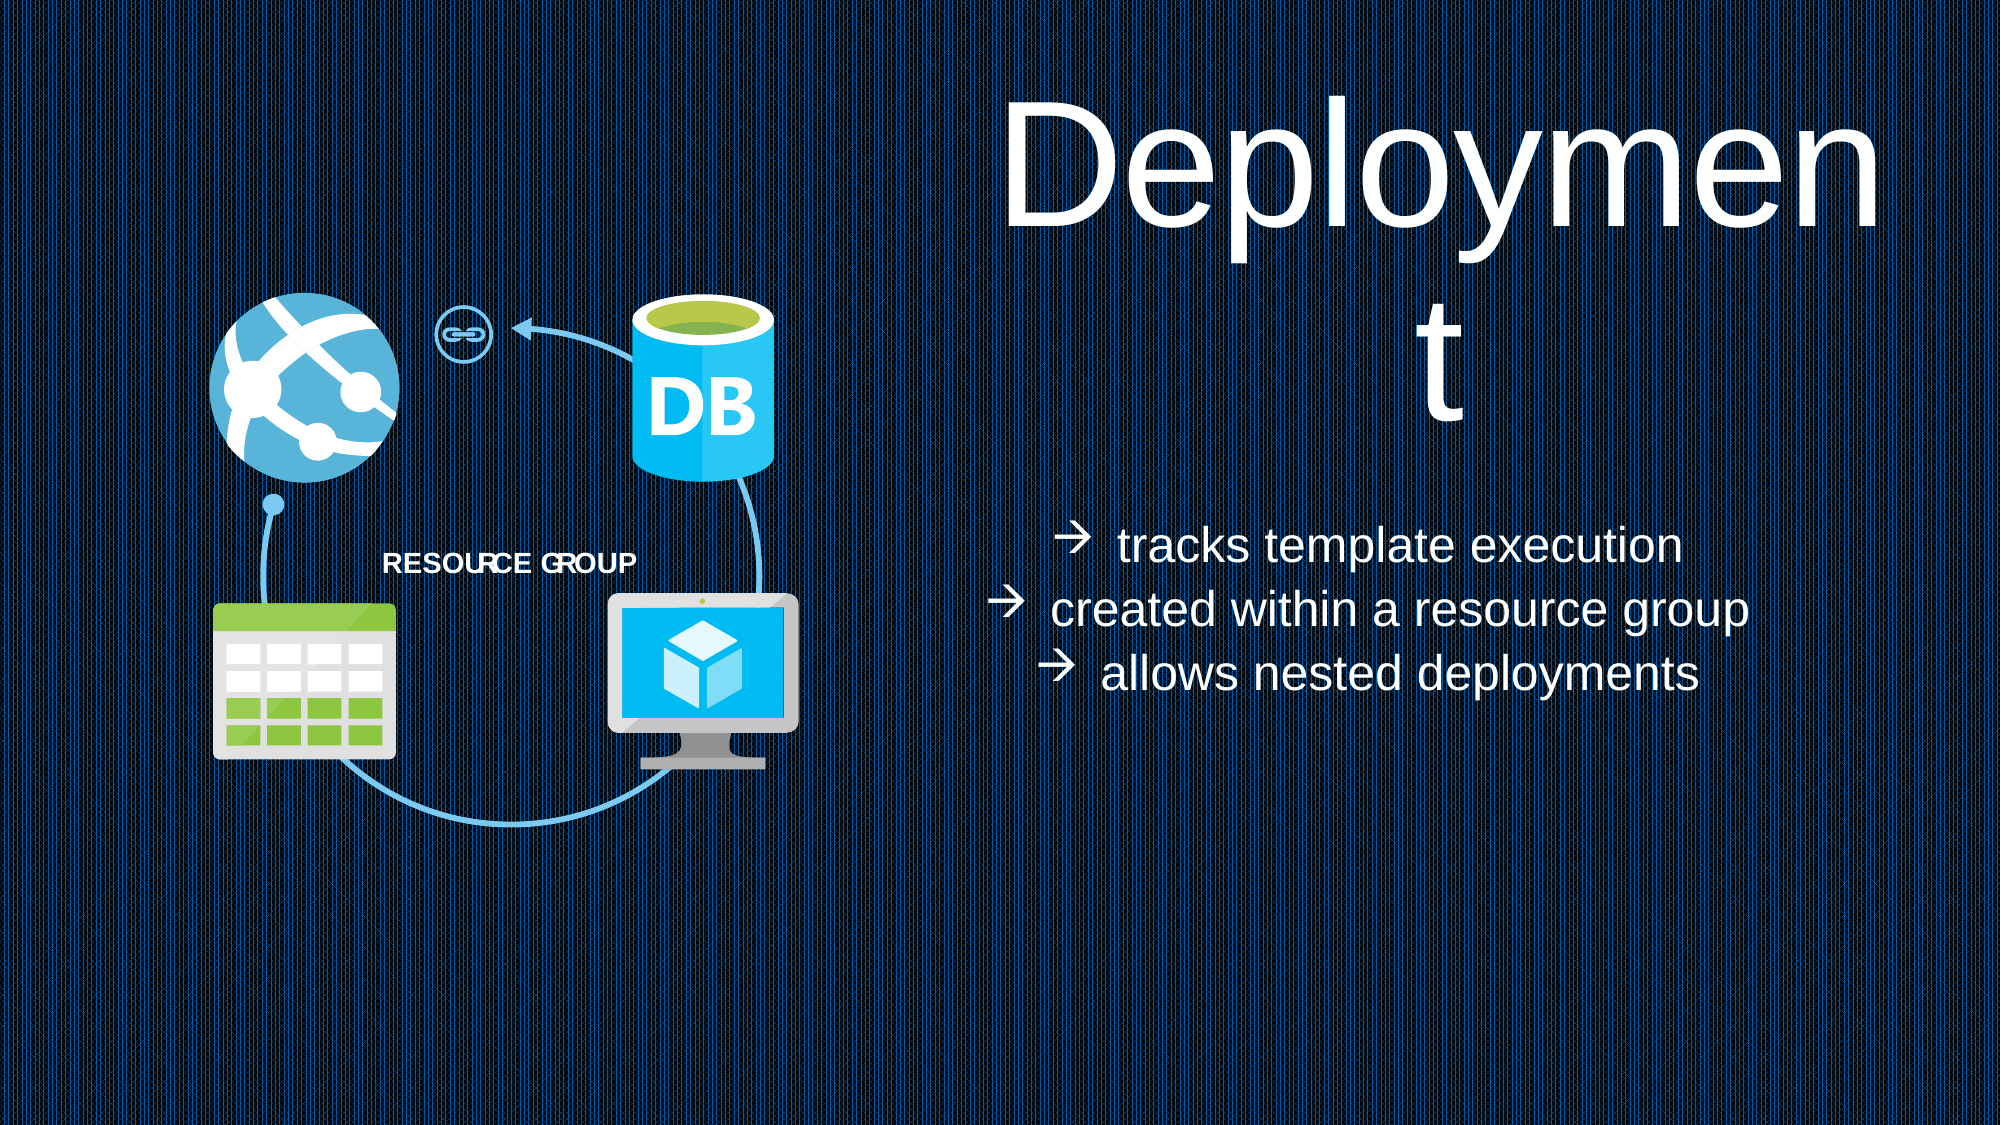

# Deployment

tracks template execution
created within a resource group
allows nested deployments
RESOU
R
CE G
R
OUP